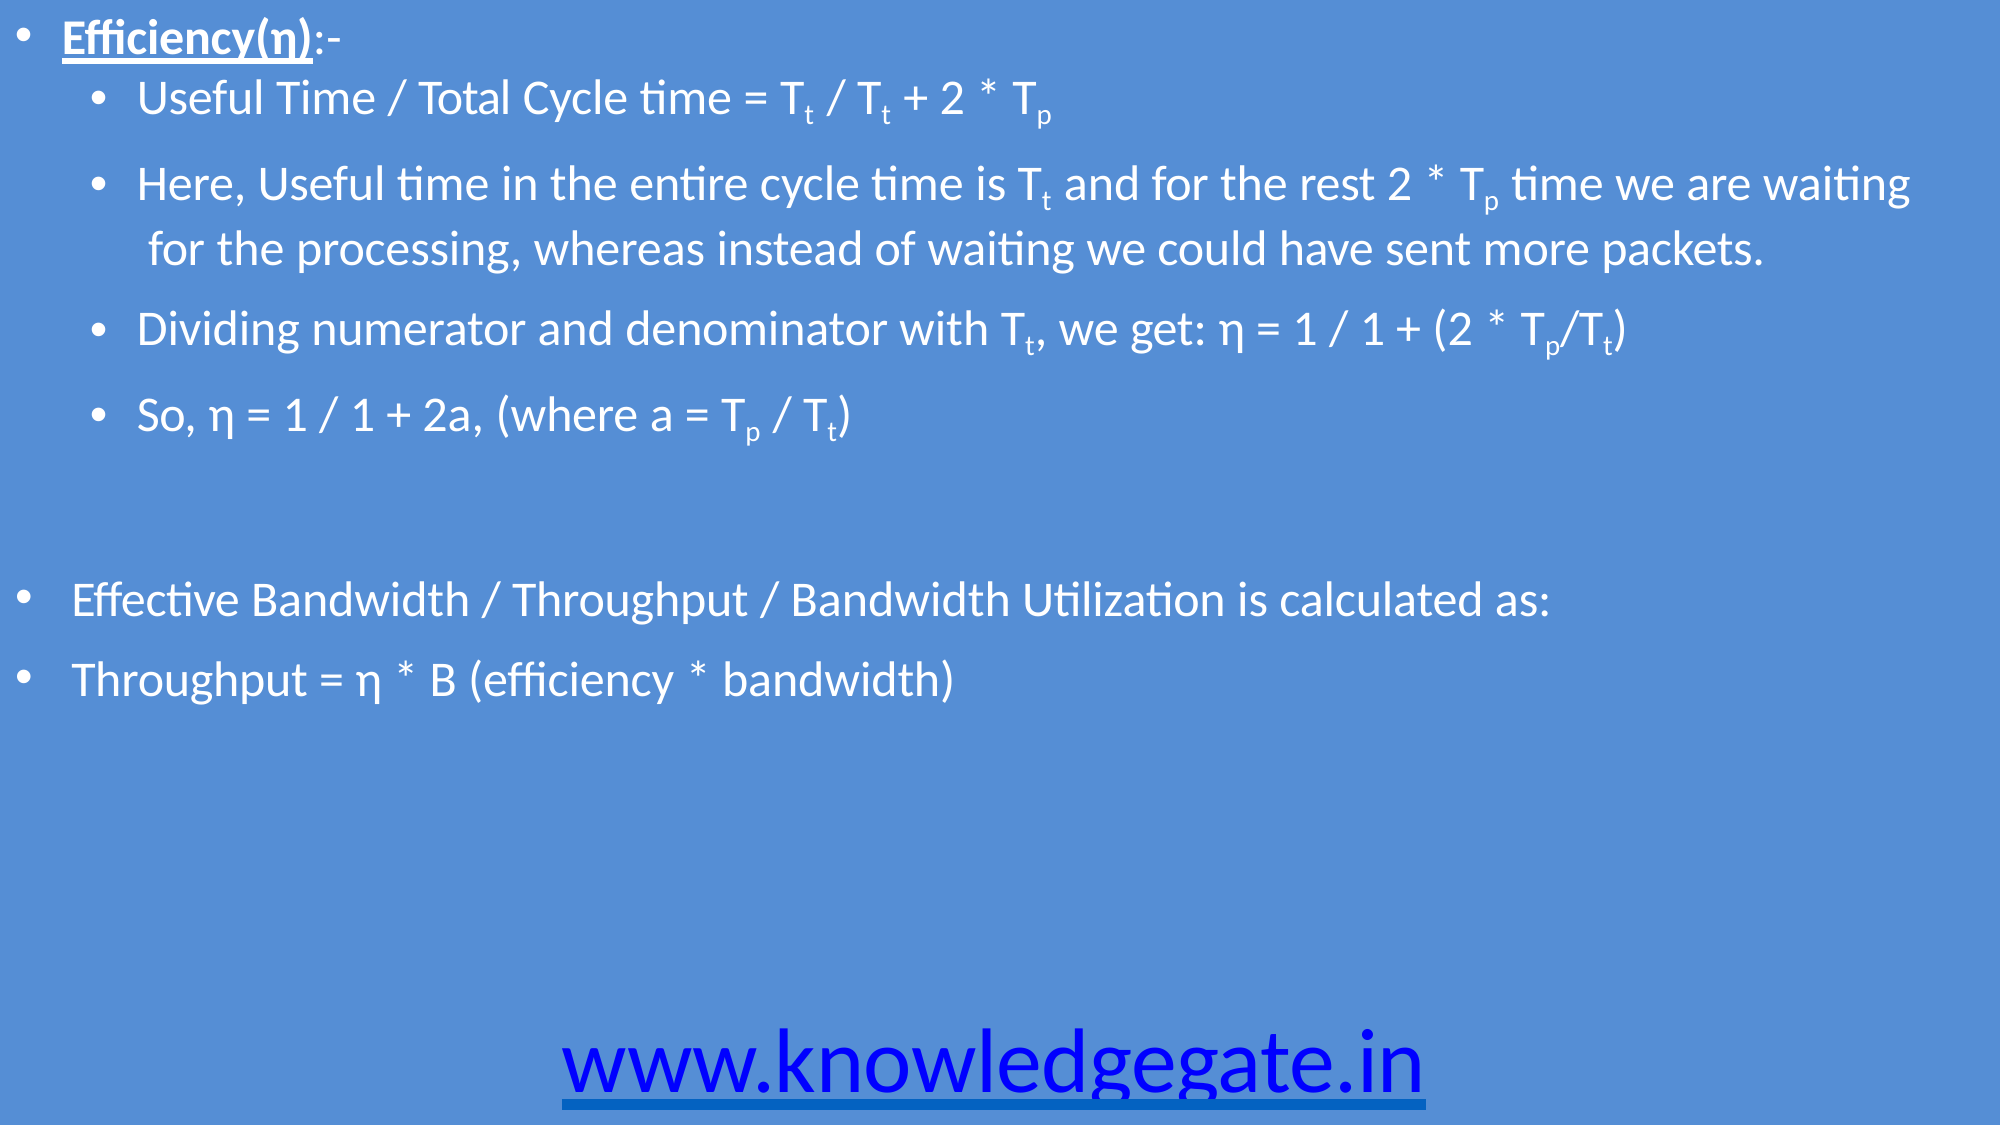

Efficiency(η):-
Useful Time / Total Cycle time = Tt / Tt + 2 * Tp
Here, Useful time in the entire cycle time is Tt and for the rest 2 * Tp time we are waiting  for the processing, whereas instead of waiting we could have sent more packets.
Dividing numerator and denominator with Tt, we get: η = 1 / 1 + (2 * Tp/Tt)
So, η = 1 / 1 + 2a, (where a = Tp / Tt)

Effective Bandwidth / Throughput / Bandwidth Utilization is calculated as:
Throughput = η * B (efficiency * bandwidth)
www.knowledgegate.in